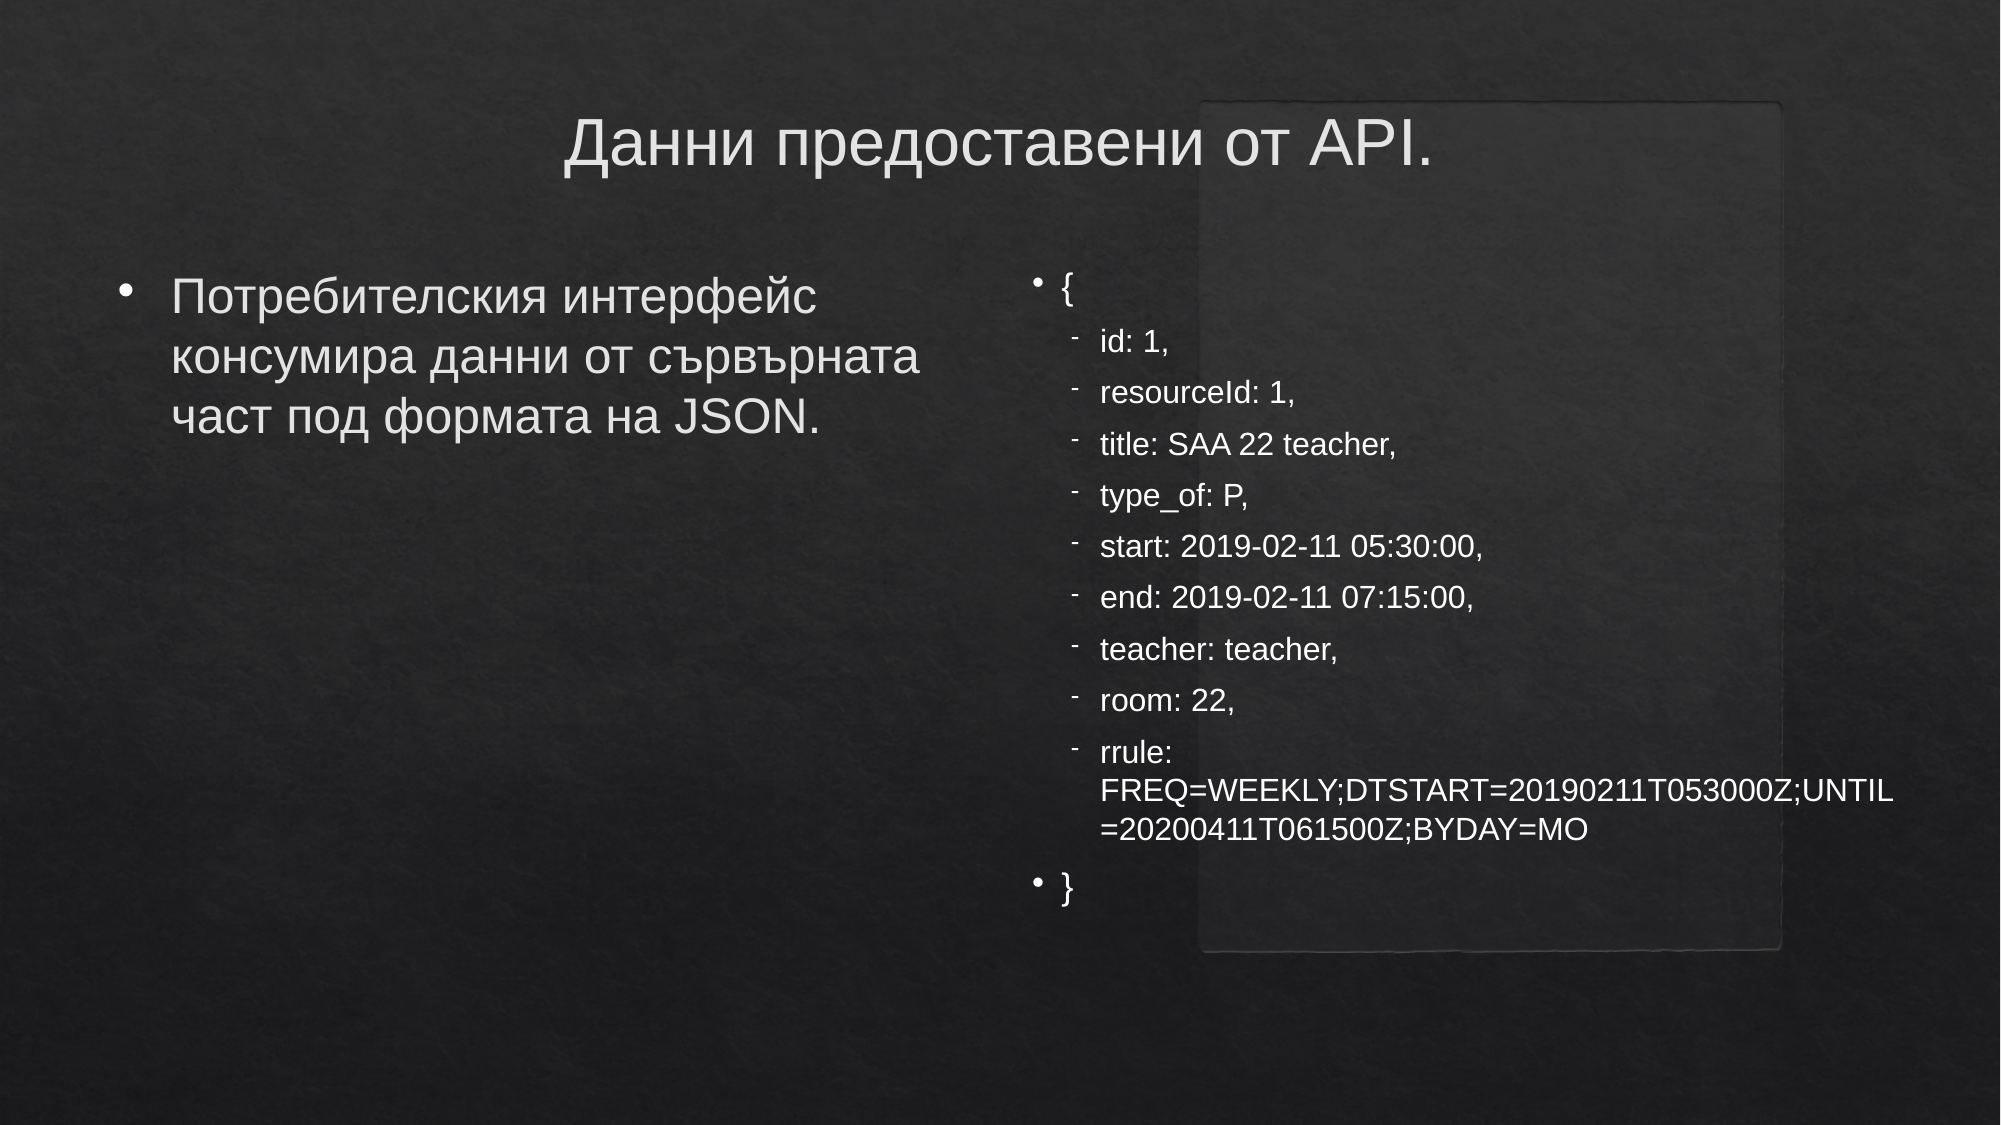

Данни предоставени от АPI.

Потребителския интерфейс консумира данни от сървърната част под формата на JSON.
{
id: 1,
resourceId: 1,
title: SAA 22 teacher,
type_of: P,
start: 2019-02-11 05:30:00,
end: 2019-02-11 07:15:00,
teacher: teacher,
room: 22,
rrule: FREQ=WEEKLY;DTSTART=20190211T053000Z;UNTIL=20200411T061500Z;BYDAY=MO
}